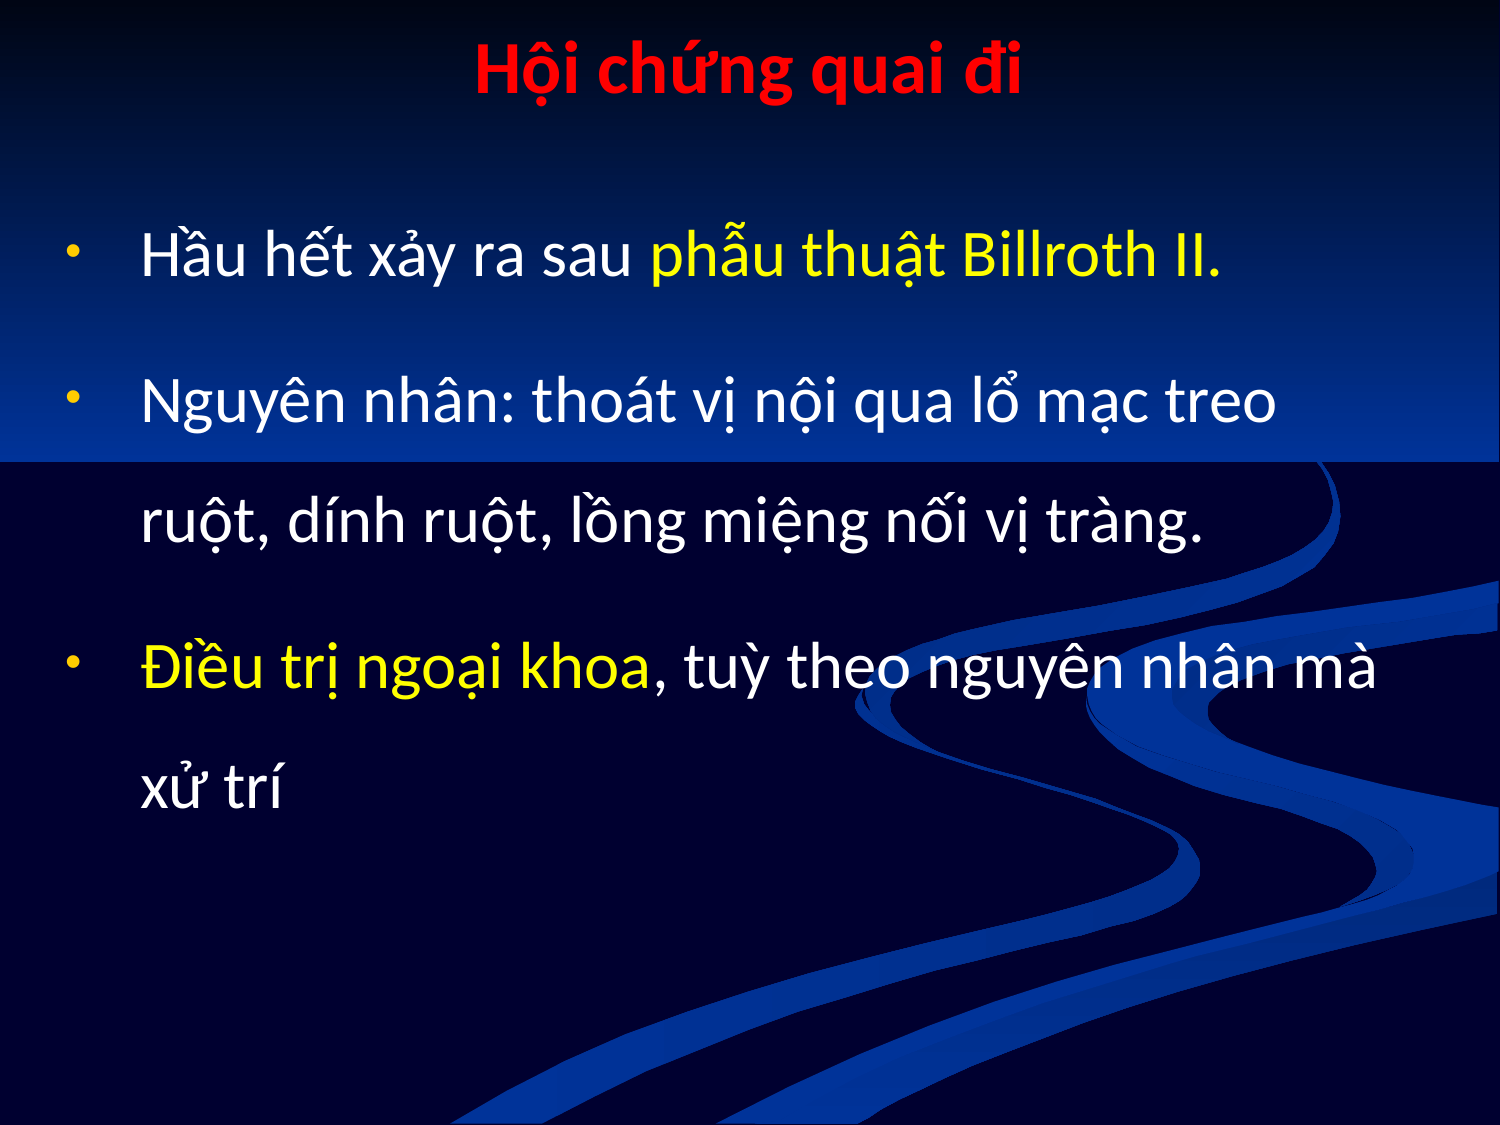

# Hội chứng quai đi
Hầu hết xảy ra sau phẫu thuật Billroth II.
Nguyên nhân: thoát vị nội qua lổ mạc treo ruột, dính ruột, lồng miệng nối vị tràng.
Điều trị ngoại khoa, tuỳ theo nguyên nhân mà xử trí